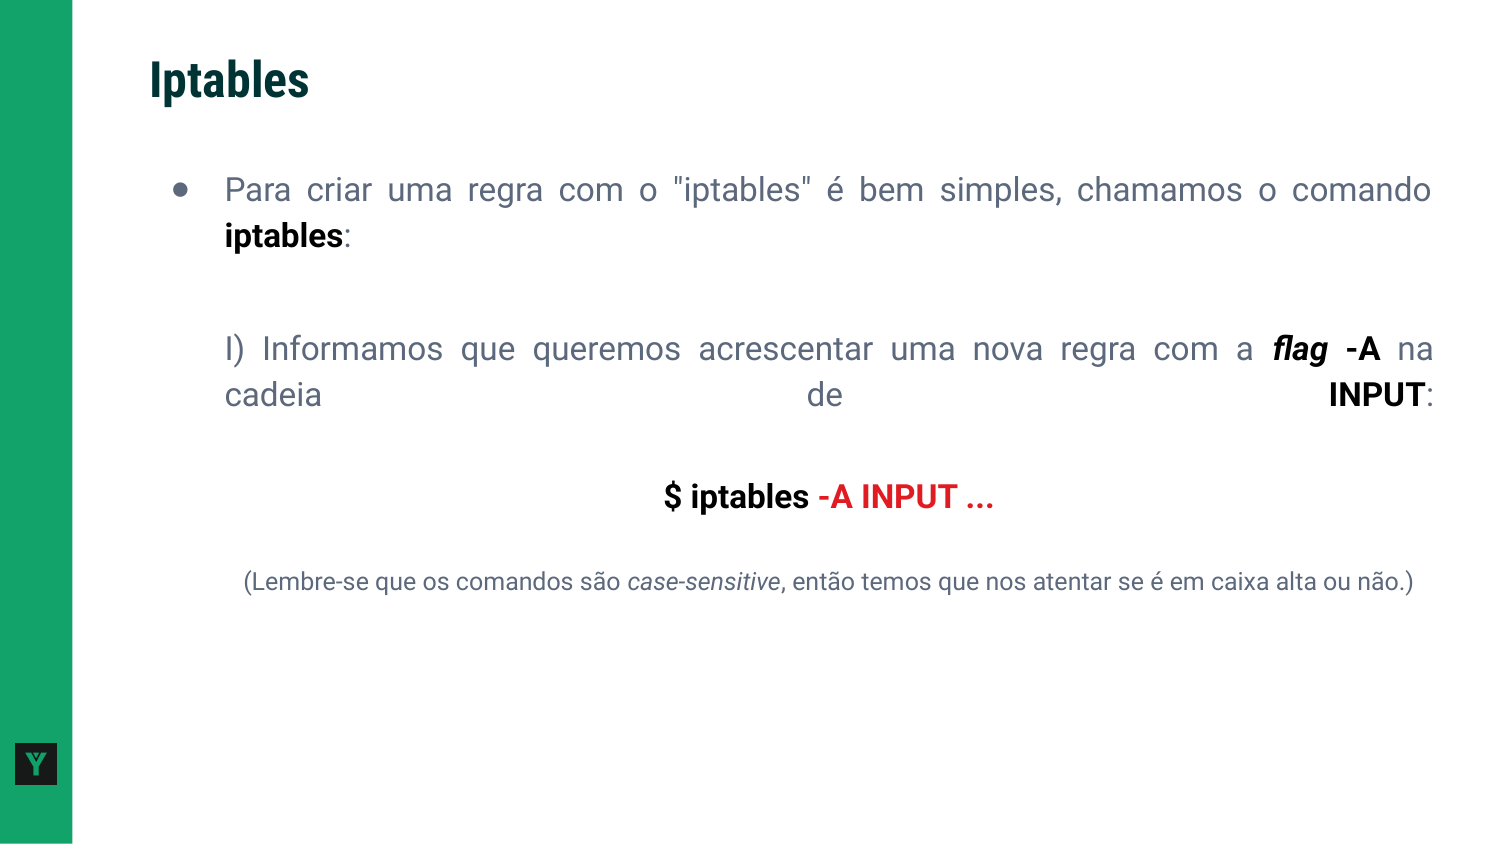

# Iptables
Para criar uma regra com o "iptables" é bem simples, chamamos o comando iptables:

I) Informamos que queremos acrescentar uma nova regra com a flag -A na cadeia de INPUT:
$ iptables -A INPUT ...
(Lembre-se que os comandos são case-sensitive, então temos que nos atentar se é em caixa alta ou não.)